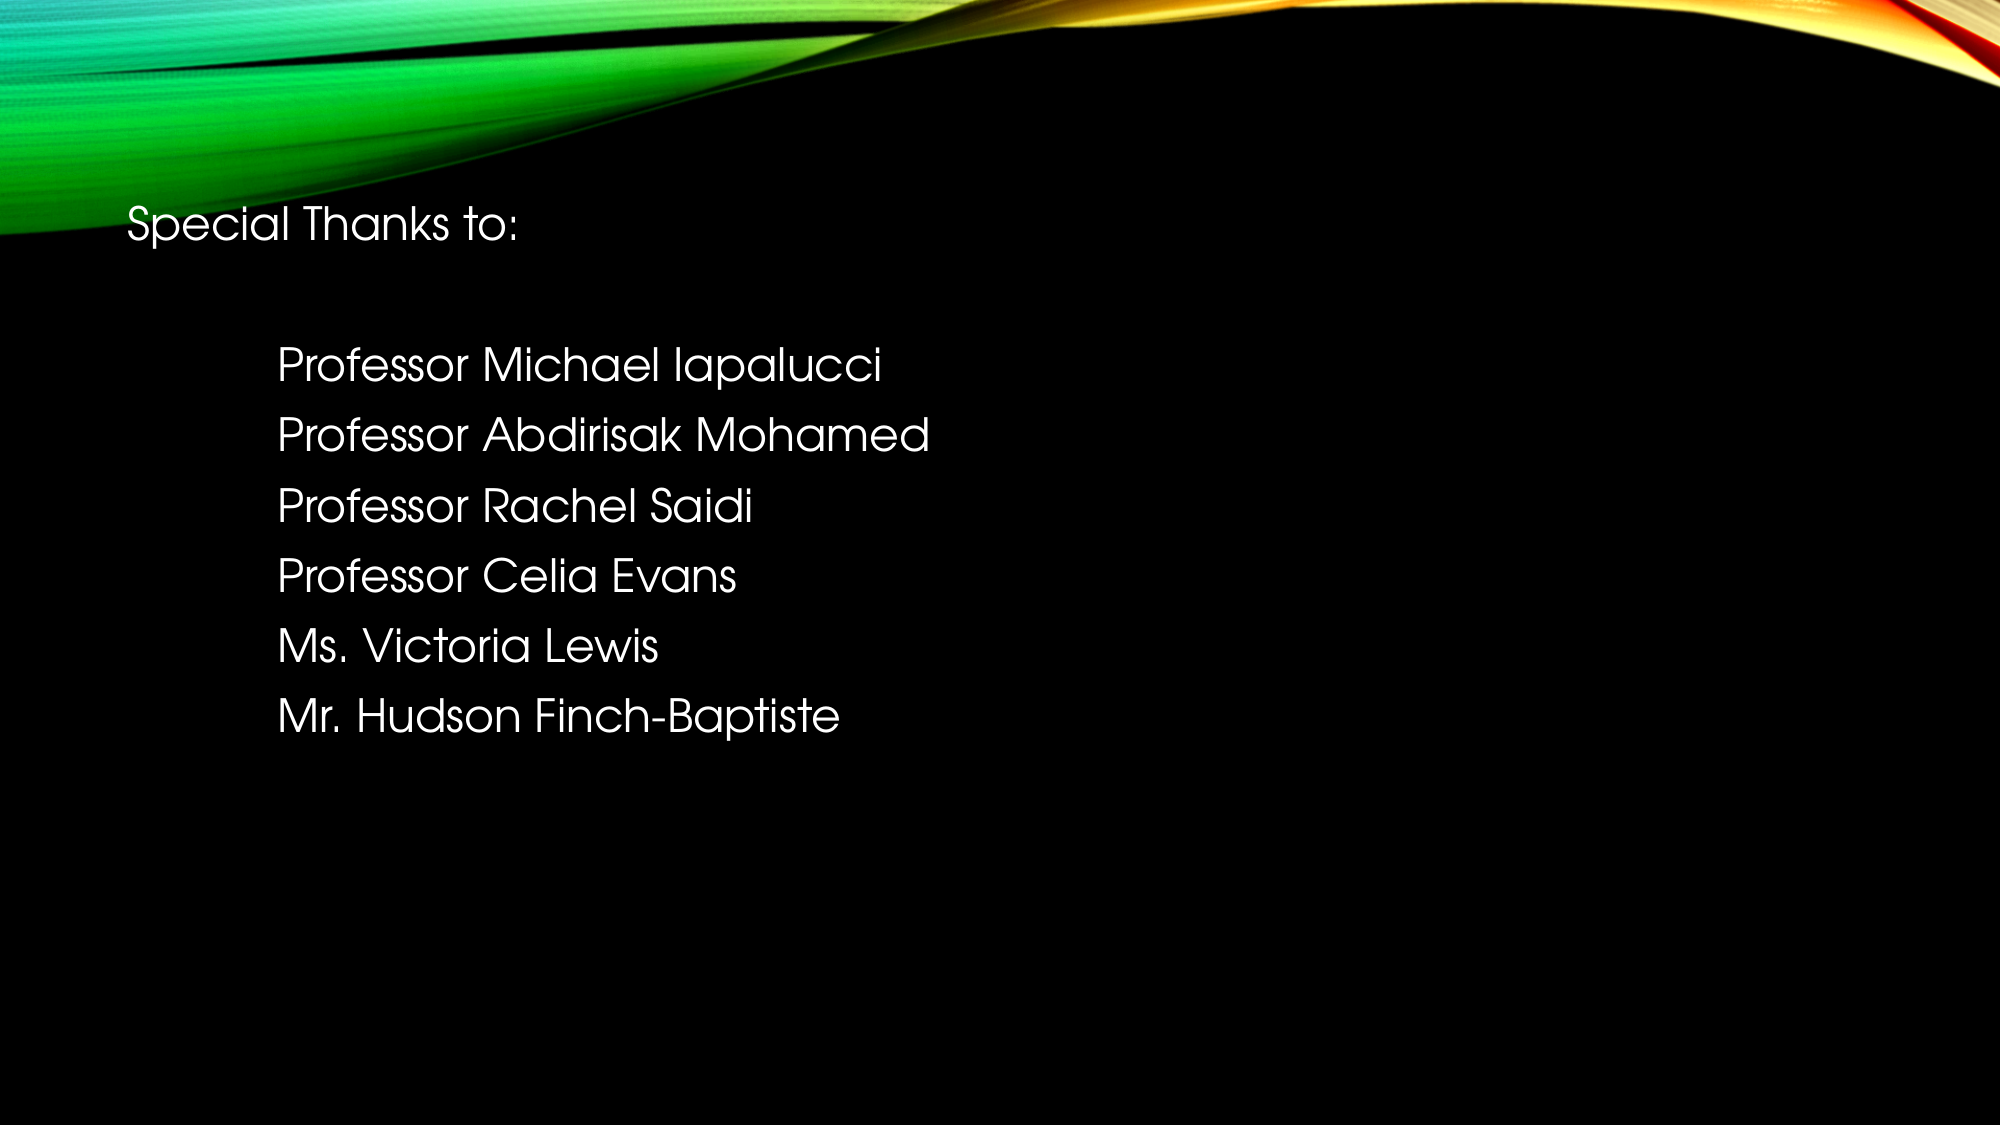

Special Thanks to:

	Professor Michael Iapalucci
	Professor Abdirisak Mohamed
	Professor Rachel Saidi
	Professor Celia Evans
	Ms. Victoria Lewis
	Mr. Hudson Finch-Baptiste